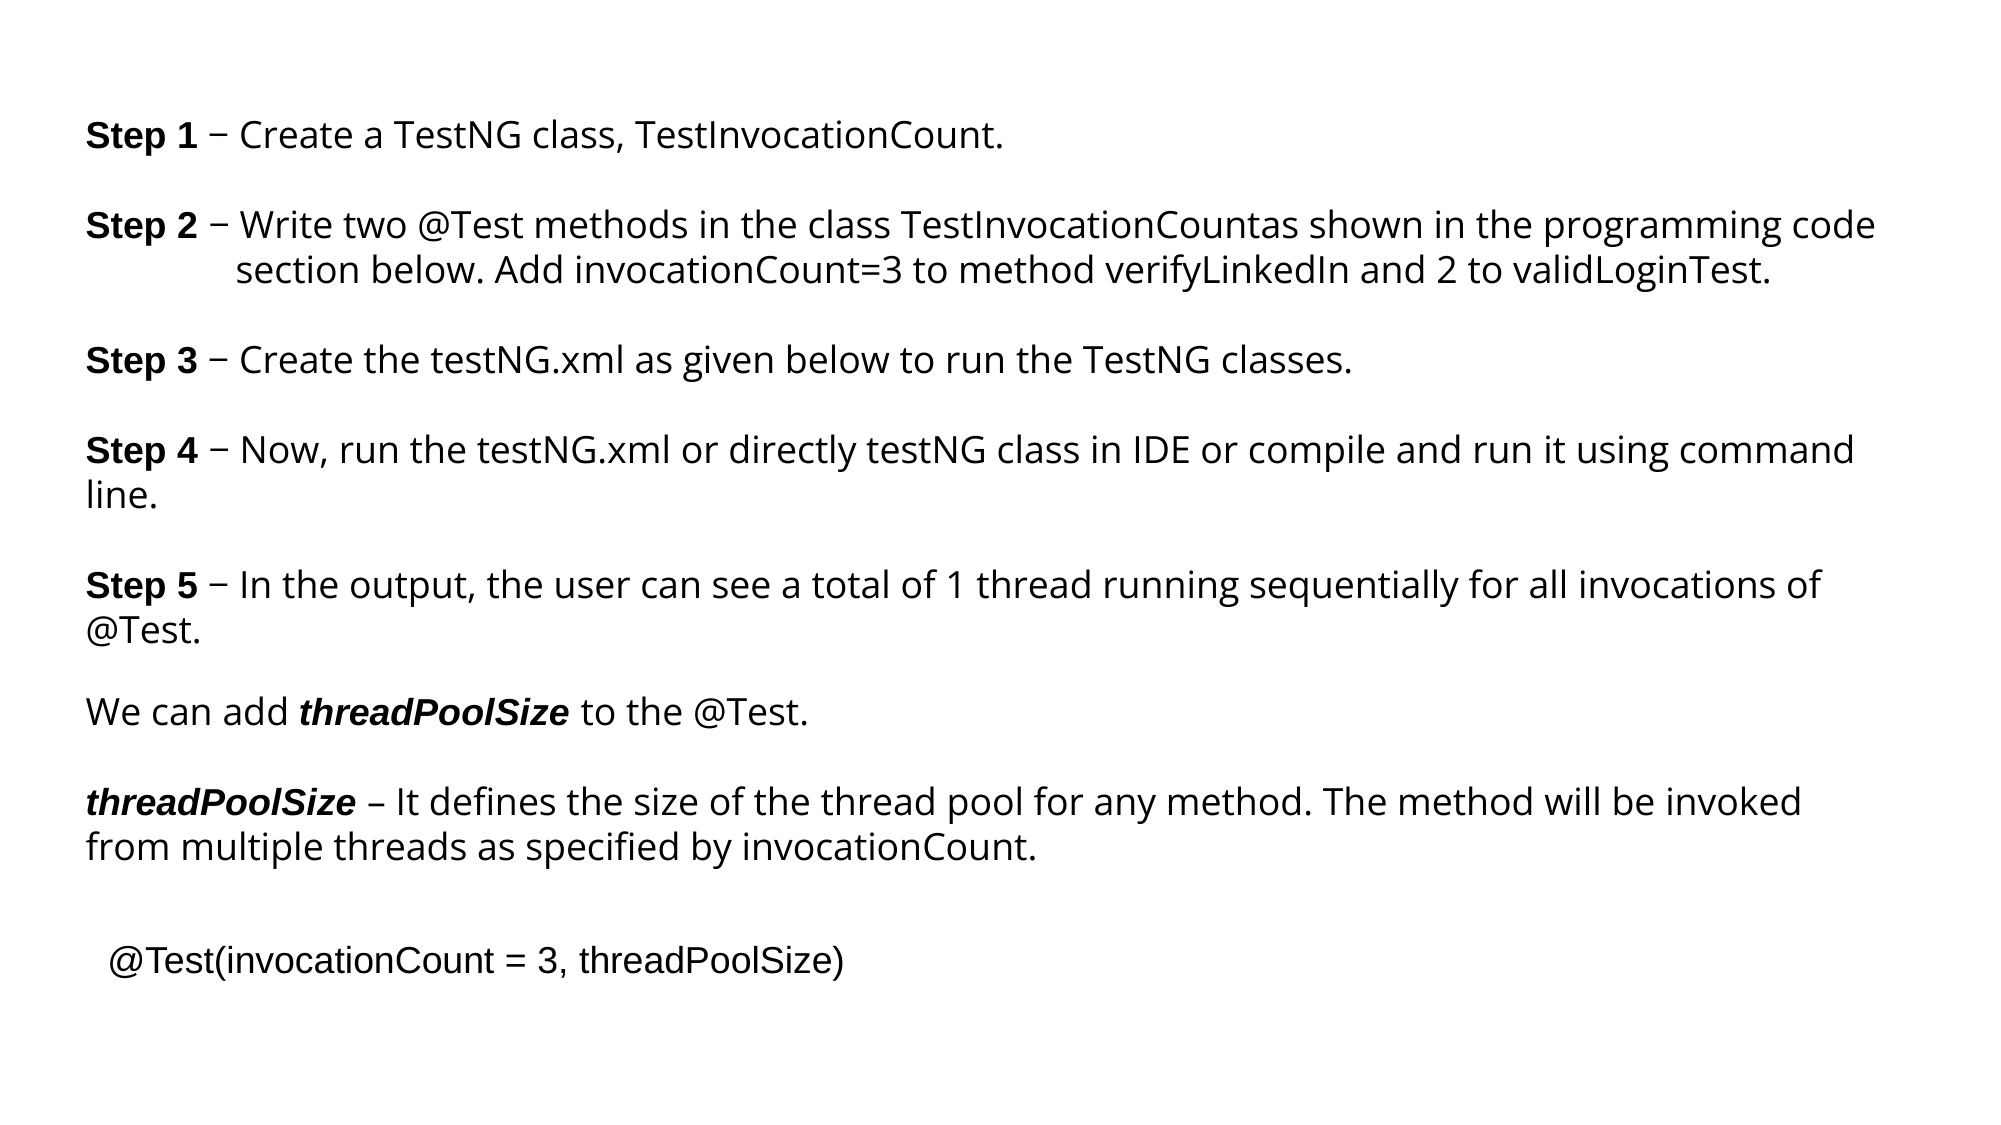

Step 1 − Create a TestNG class, TestInvocationCount.

Step 2 − Write two @Test methods in the class TestInvocationCountas shown in the programming code 	section below. Add invocationCount=3 to method verifyLinkedIn and 2 to validLoginTest.

Step 3 − Create the testNG.xml as given below to run the TestNG classes.

Step 4 − Now, run the testNG.xml or directly testNG class in IDE or compile and run it using command line.

Step 5 − In the output, the user can see a total of 1 thread running sequentially for all invocations of @Test.

We can add threadPoolSize to the @Test.

threadPoolSize – It defines the size of the thread pool for any method. The method will be invoked from multiple threads as specified by invocationCount.
| @Test(invocationCount = 3, threadPoolSize) |
| --- |